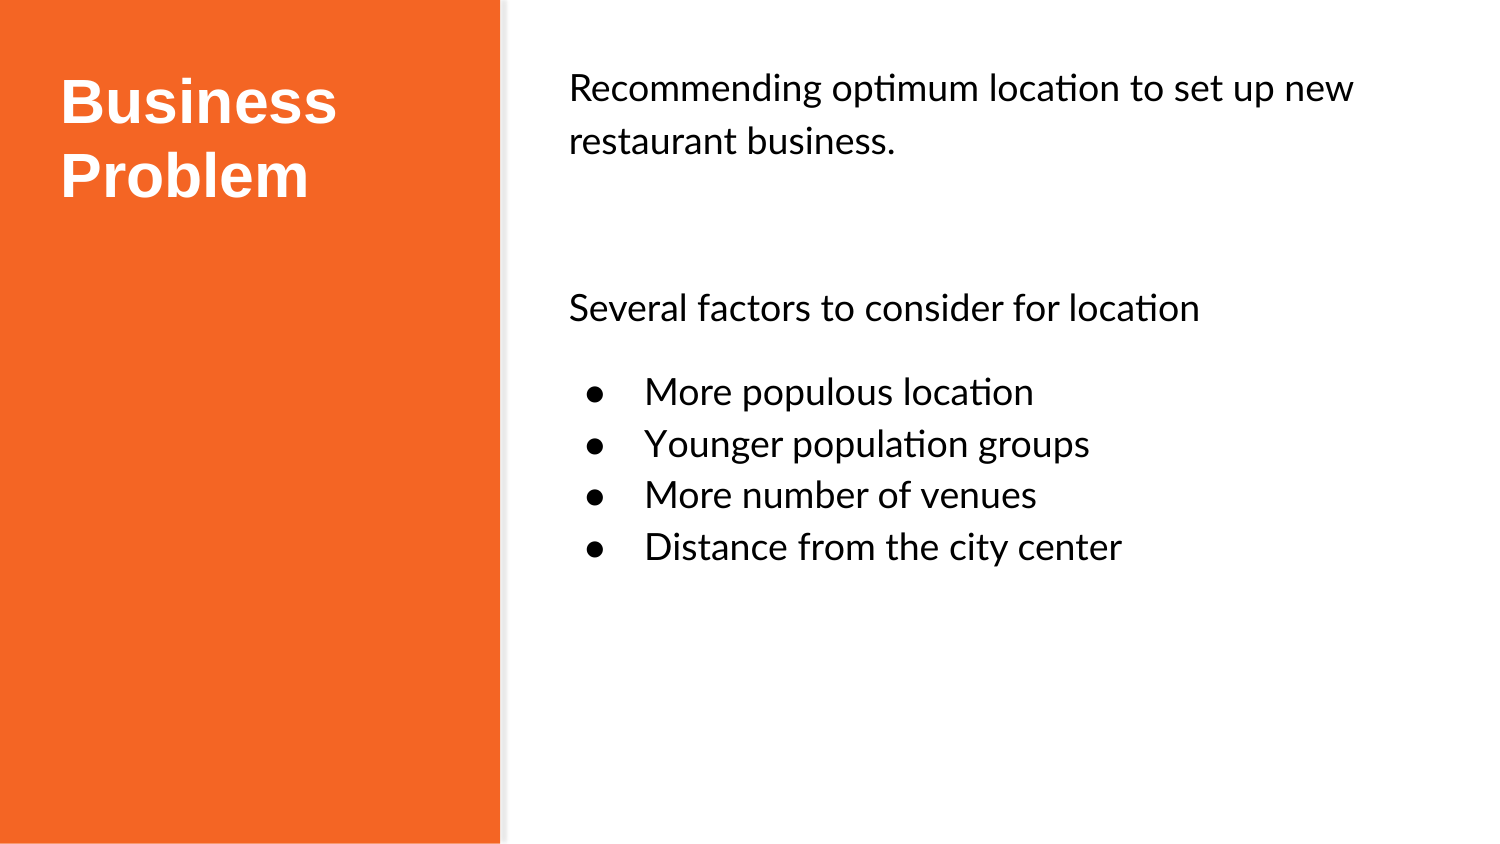

Business
Problem

Recommending optimum location to set up new
Several factors to consider for location
●   More populous location
●   Younger population groups
●   More number of venues
●   Distance from the city center
restaurant business.